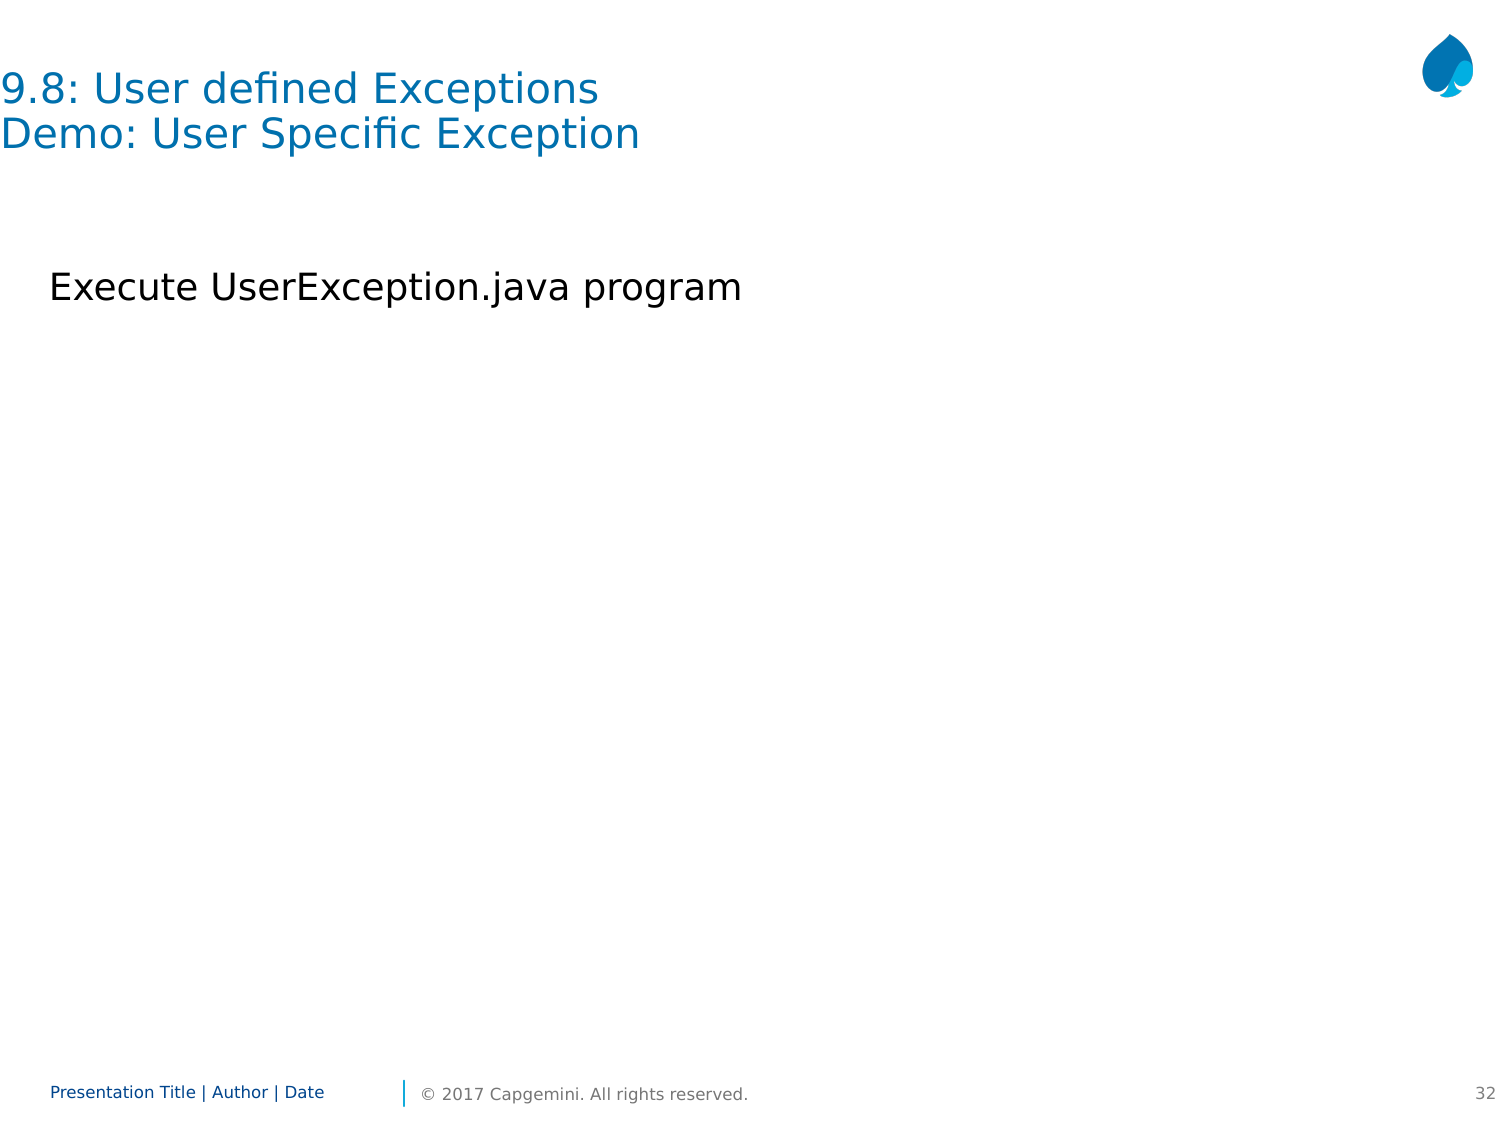

9.8: User defined Exceptions
Demo: User Specific Exception
Execute UserException.java program